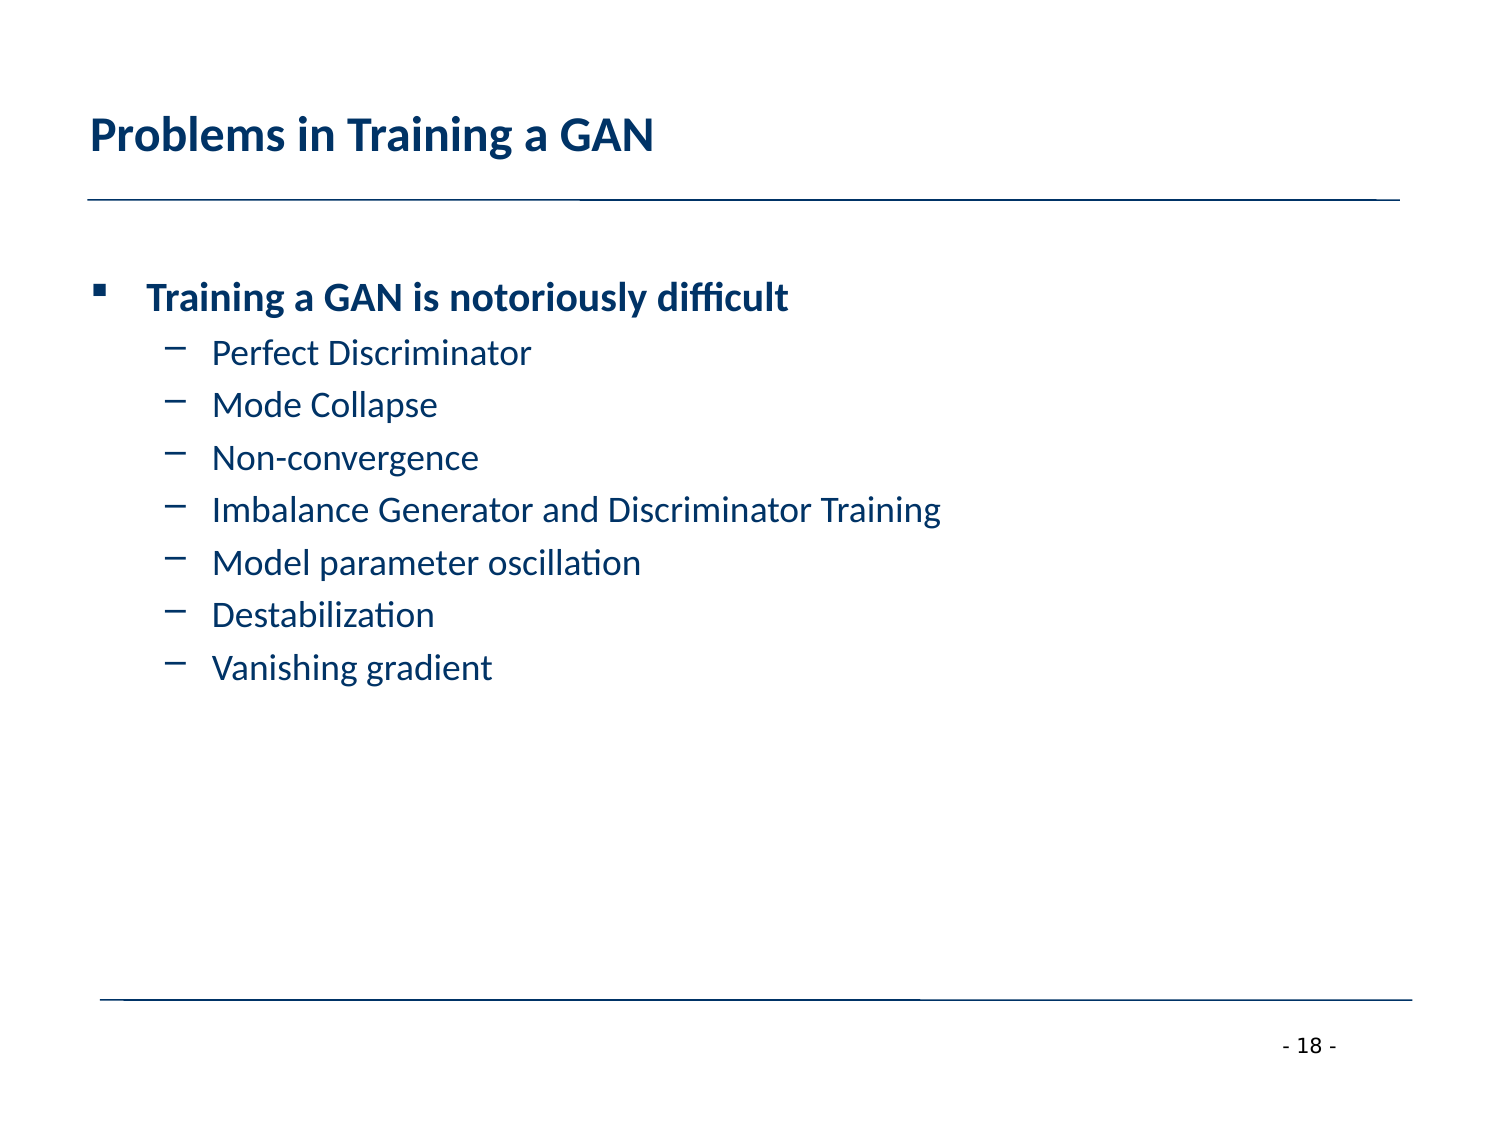

# Problems in Training a GAN
Training a GAN is notoriously difficult
Perfect Discriminator
Mode Collapse
Non-convergence
Imbalance Generator and Discriminator Training
Model parameter oscillation
Destabilization
Vanishing gradient